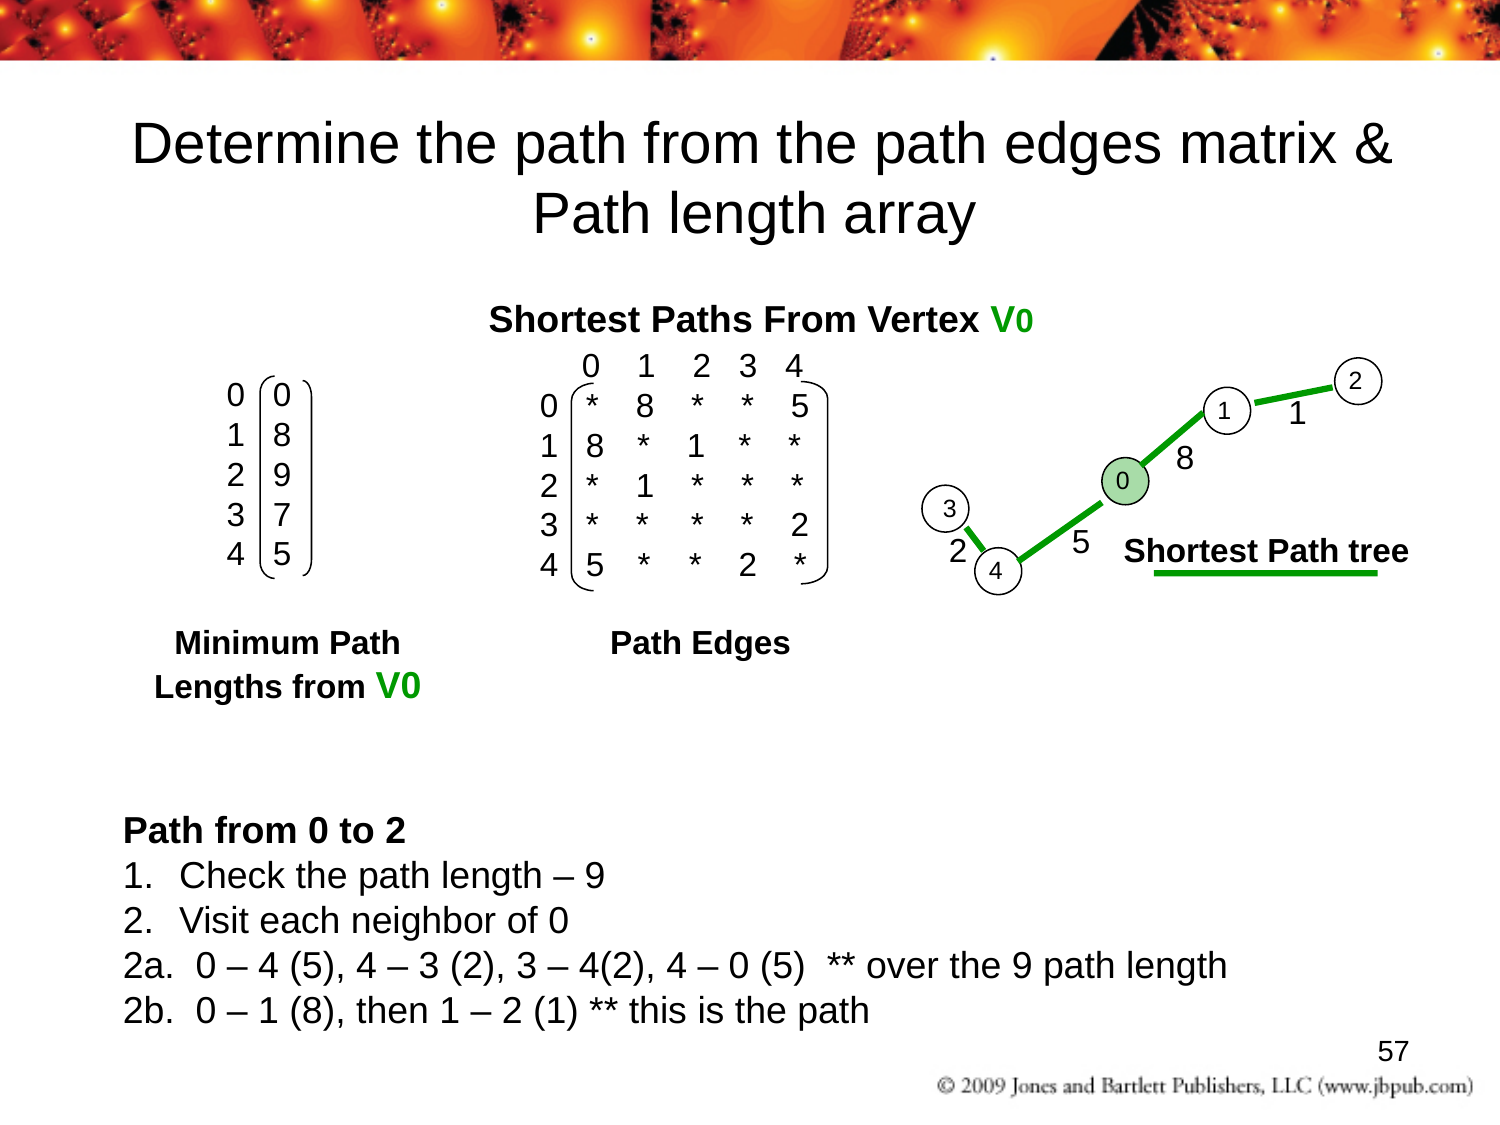

Determine the path from the path edges matrix &
Path length array
Shortest Paths From Vertex V0

0   0
1   8
2   9
3   7
4   5

      0    1    2   3   4
0   *    8    *    *    5
1   8    *    1     *    *
2   *    1    *    *    *
3   *    *     *    *    2
4   5    *     *    2    *

 2
 1

 0
  3

 4
1
8
5
2
Shortest Path tree

Minimum Path Lengths from V0
Path Edges
Path from 0 to 2
Check the path length – 9
Visit each neighbor of 0
2a.  0 – 4 (5), 4 – 3 (2), 3 – 4(2), 4 – 0 (5)  ** over the 9 path length
2b.  0 – 1 (8), then 1 – 2 (1) ** this is the path
57